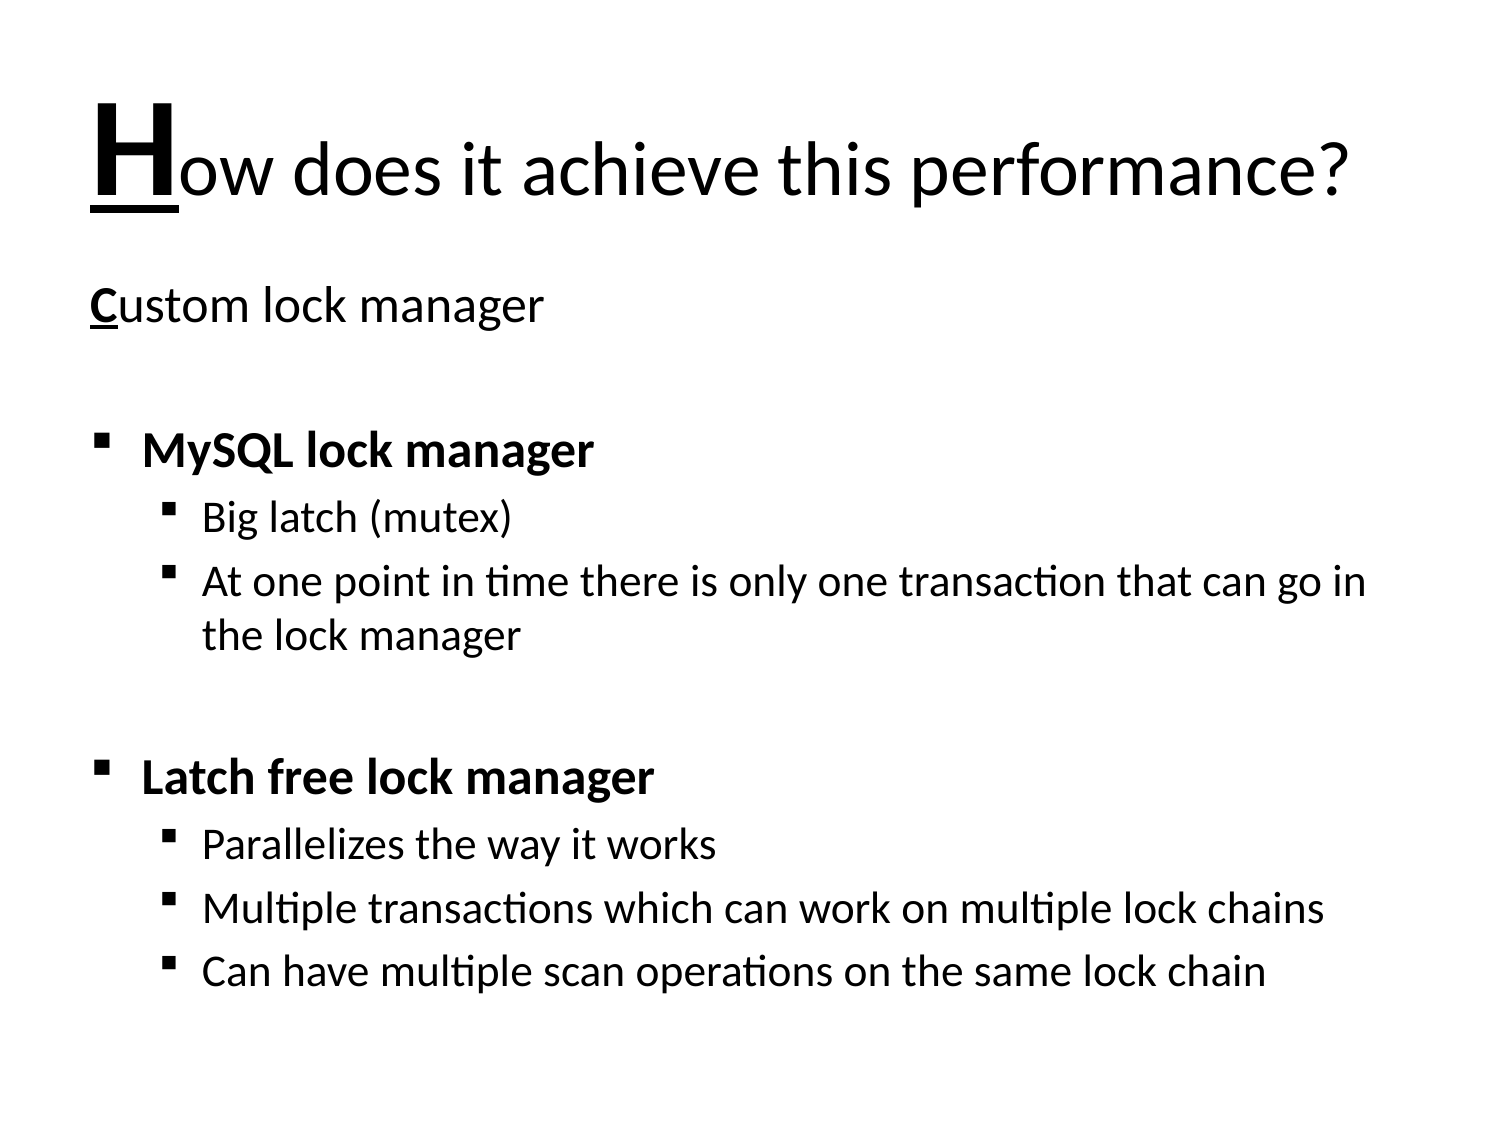

# How does it achieve this performance?
Custom lock manager

MySQL lock manager
Big latch (mutex)
At one point in time there is only one transaction that can go in the lock manager

Latch free lock manager
Parallelizes the way it works
Multiple transactions which can work on multiple lock chains
Can have multiple scan operations on the same lock chain